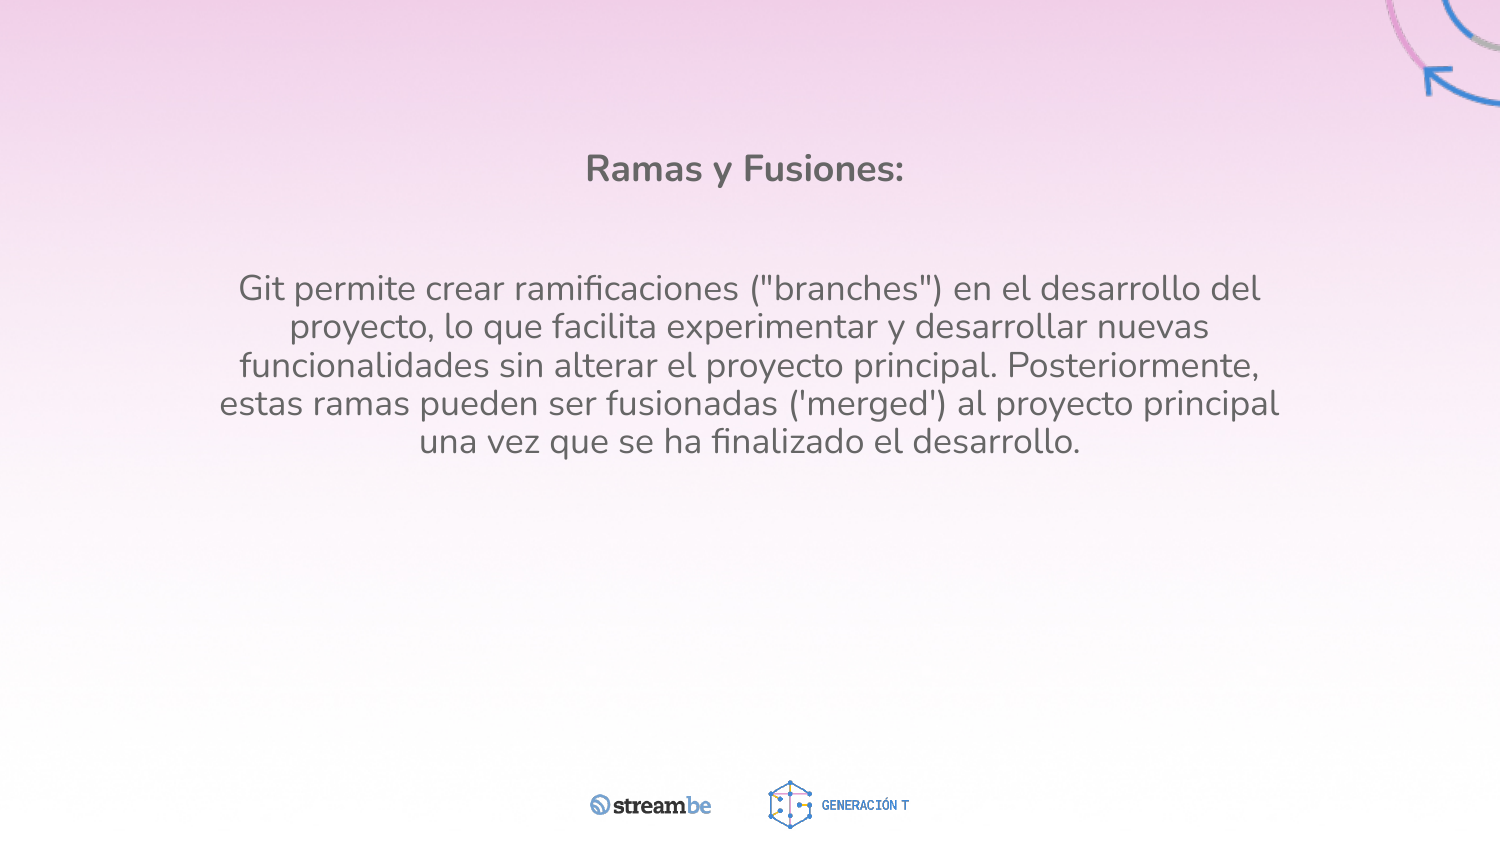

# Ramas y Fusiones:
Git permite crear ramificaciones ("branches") en el desarrollo del proyecto, lo que facilita experimentar y desarrollar nuevas funcionalidades sin alterar el proyecto principal. Posteriormente, estas ramas pueden ser fusionadas ('merged') al proyecto principal una vez que se ha finalizado el desarrollo.